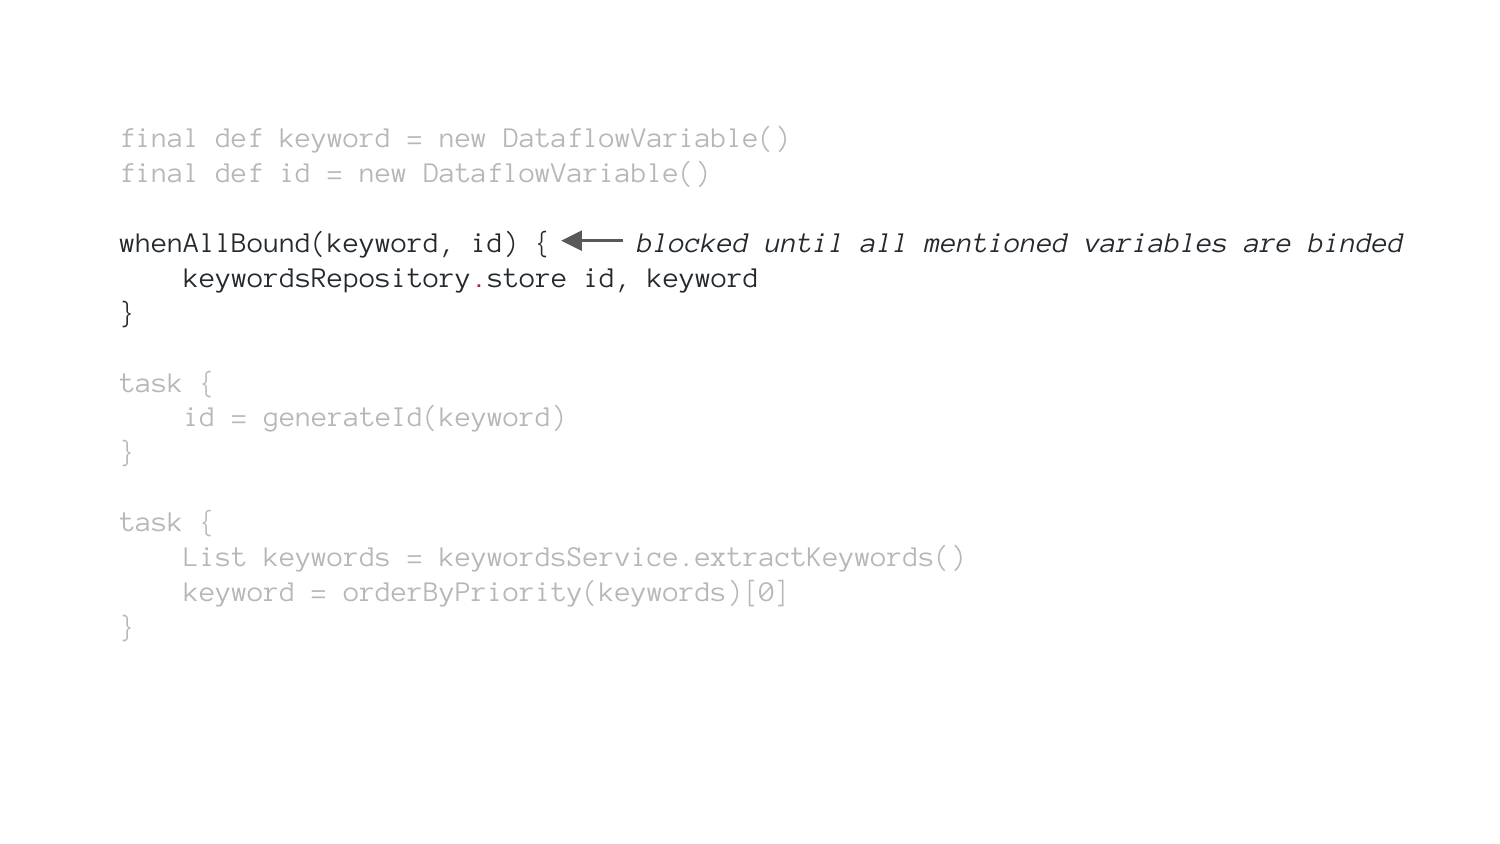

final def keyword = new DataflowVariable()
final def id = new DataflowVariable()

whenAllBound(keyword, id) {
    keywordsRepository.store id, keyword
}

task {
    id = generateId(keyword)
}

task {
    List keywords = keywordsService.extractKeywords()
    keyword = orderByPriority(keywords)[0]
}

blocked until all mentioned variables are binded